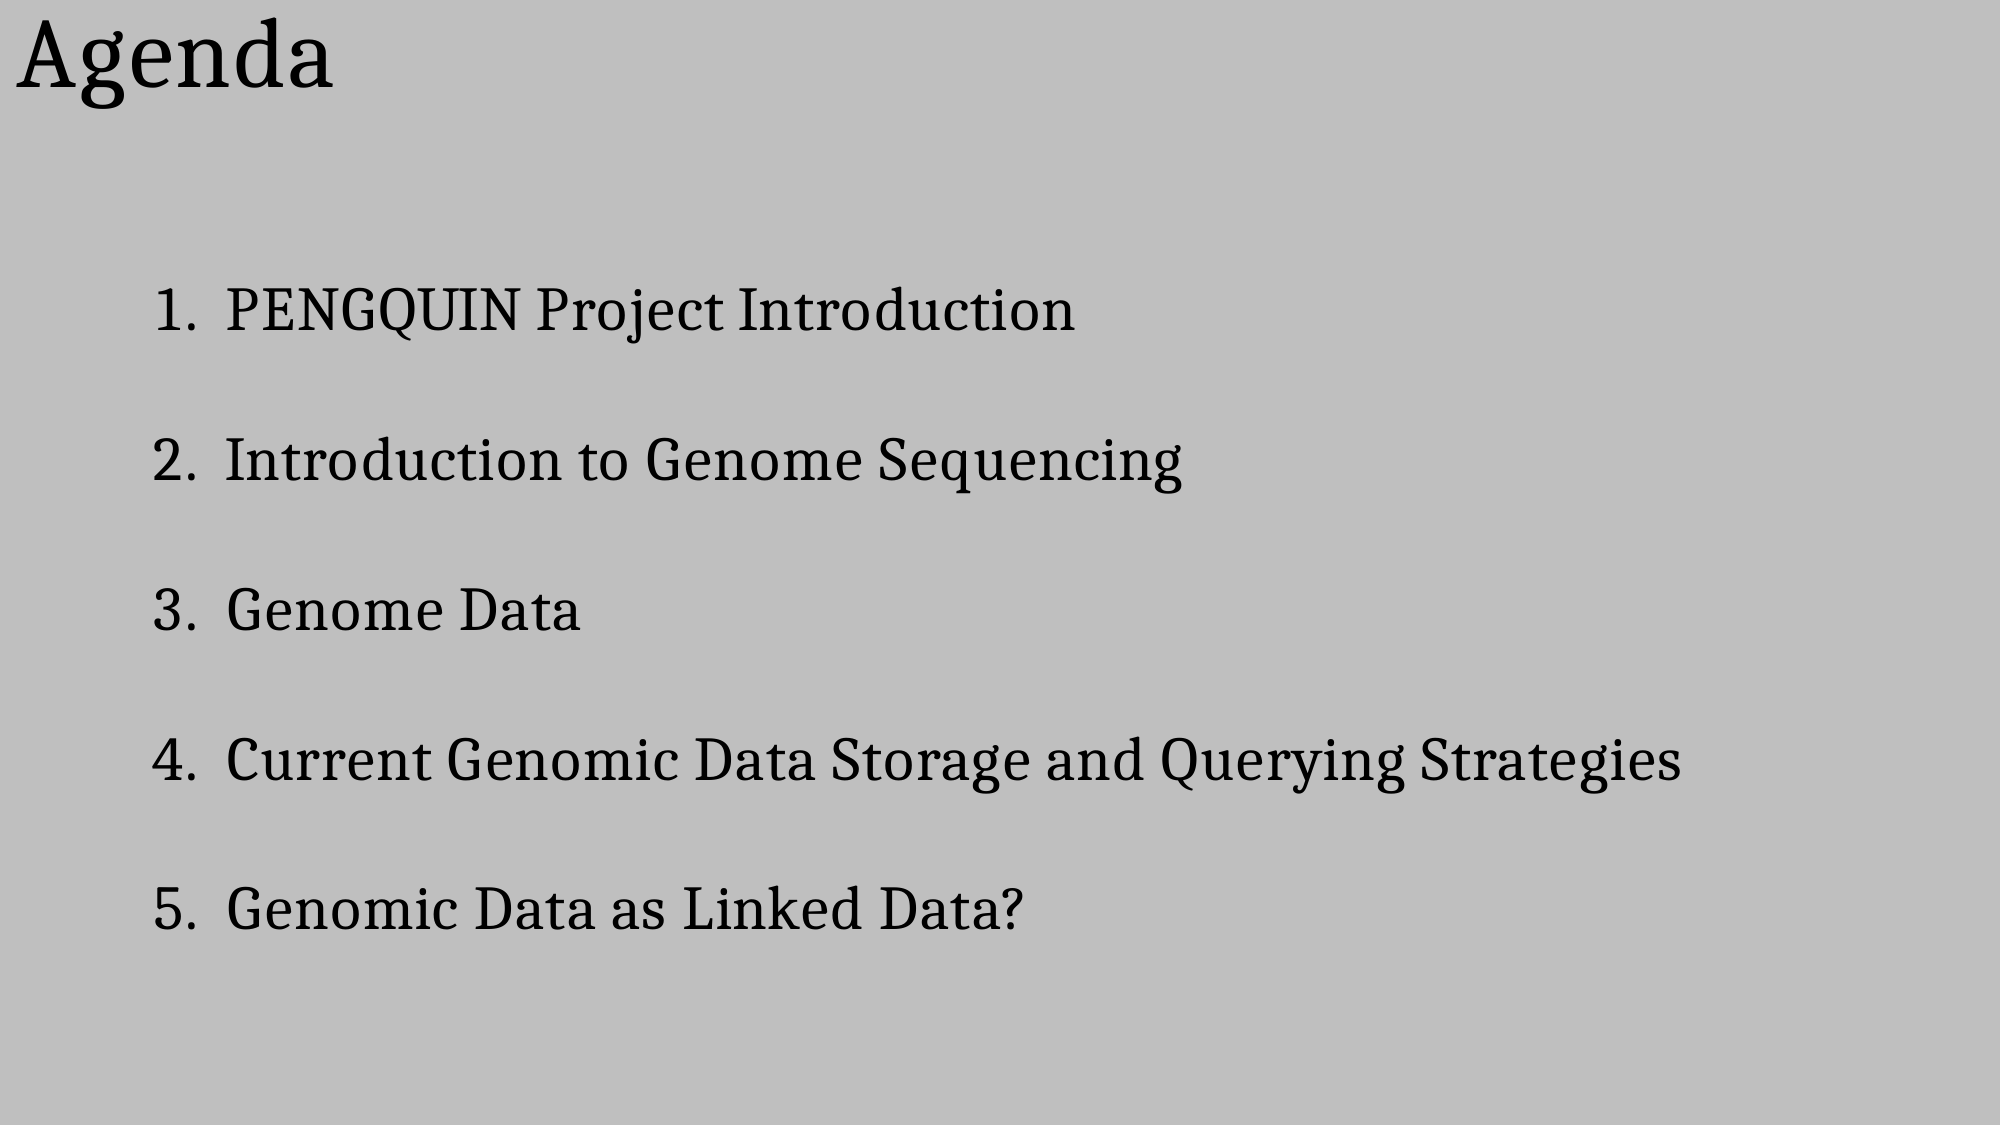

Agenda
PENGQUIN Project Introduction

Introduction to Genome Sequencing

Genome Data

Current Genomic Data Storage and Querying Strategies

Genomic Data as Linked Data?